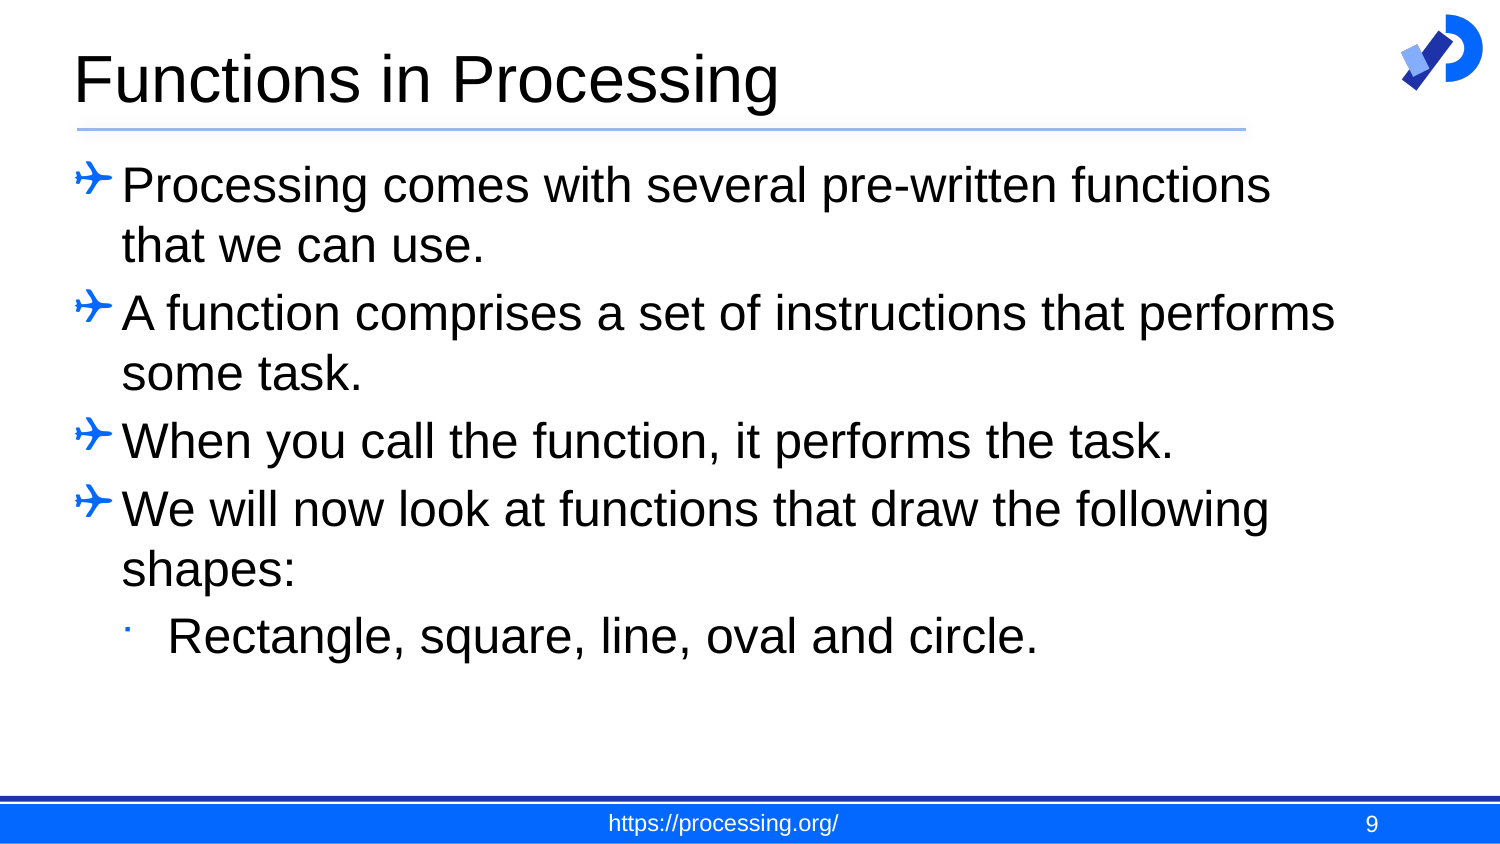

# Functions in Processing
Processing comes with several pre-written functions that we can use.
A function comprises a set of instructions that performs some task.
When you call the function, it performs the task.
We will now look at functions that draw the following shapes:
Rectangle, square, line, oval and circle.
9
https://processing.org/